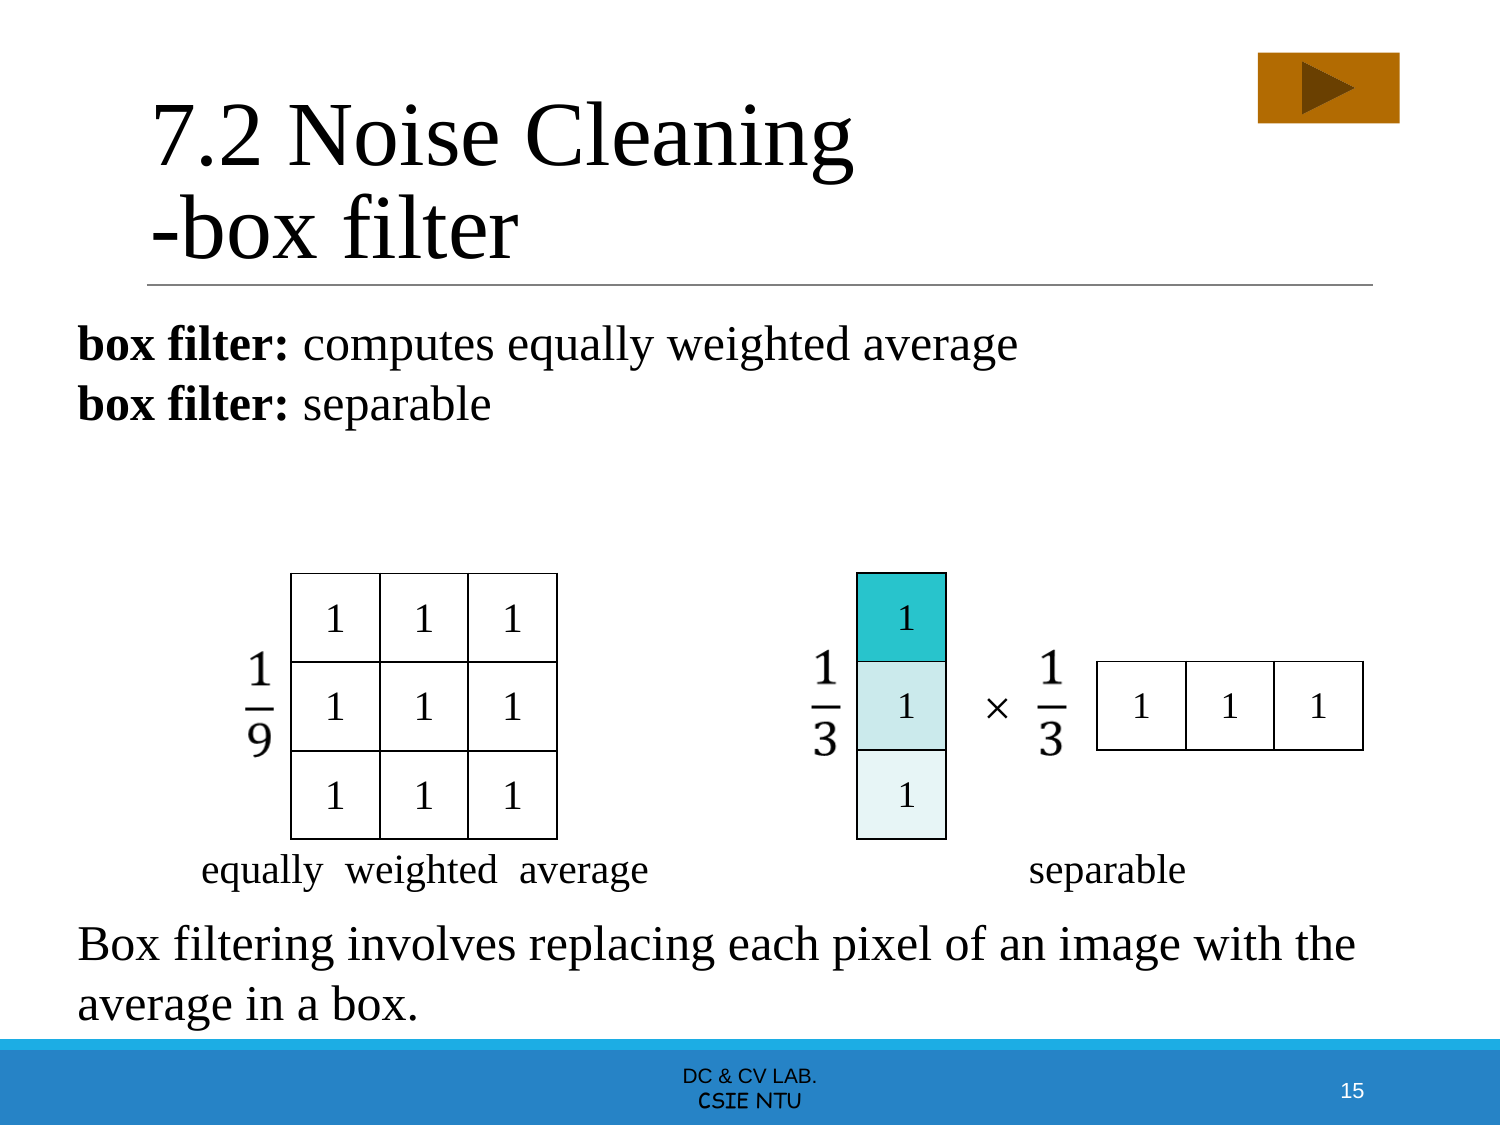

# 7.2 Noise Cleaning -box filter

box filter: computes equally weighted average
box filter: separable

Box filtering involves replacing each pixel of an image with the average in a box.

| 1 |
| --- |
| 1 |
| 1 |
| 1 | 1 | 1 |
| --- | --- | --- |
| 1 | 1 | 1 |
| 1 | 1 | 1 |

×

| 1 | 1 | 1 |
| --- | --- | --- |
separable
equally  weighted  average
DC & CV LAB.
CSIE NTU
15